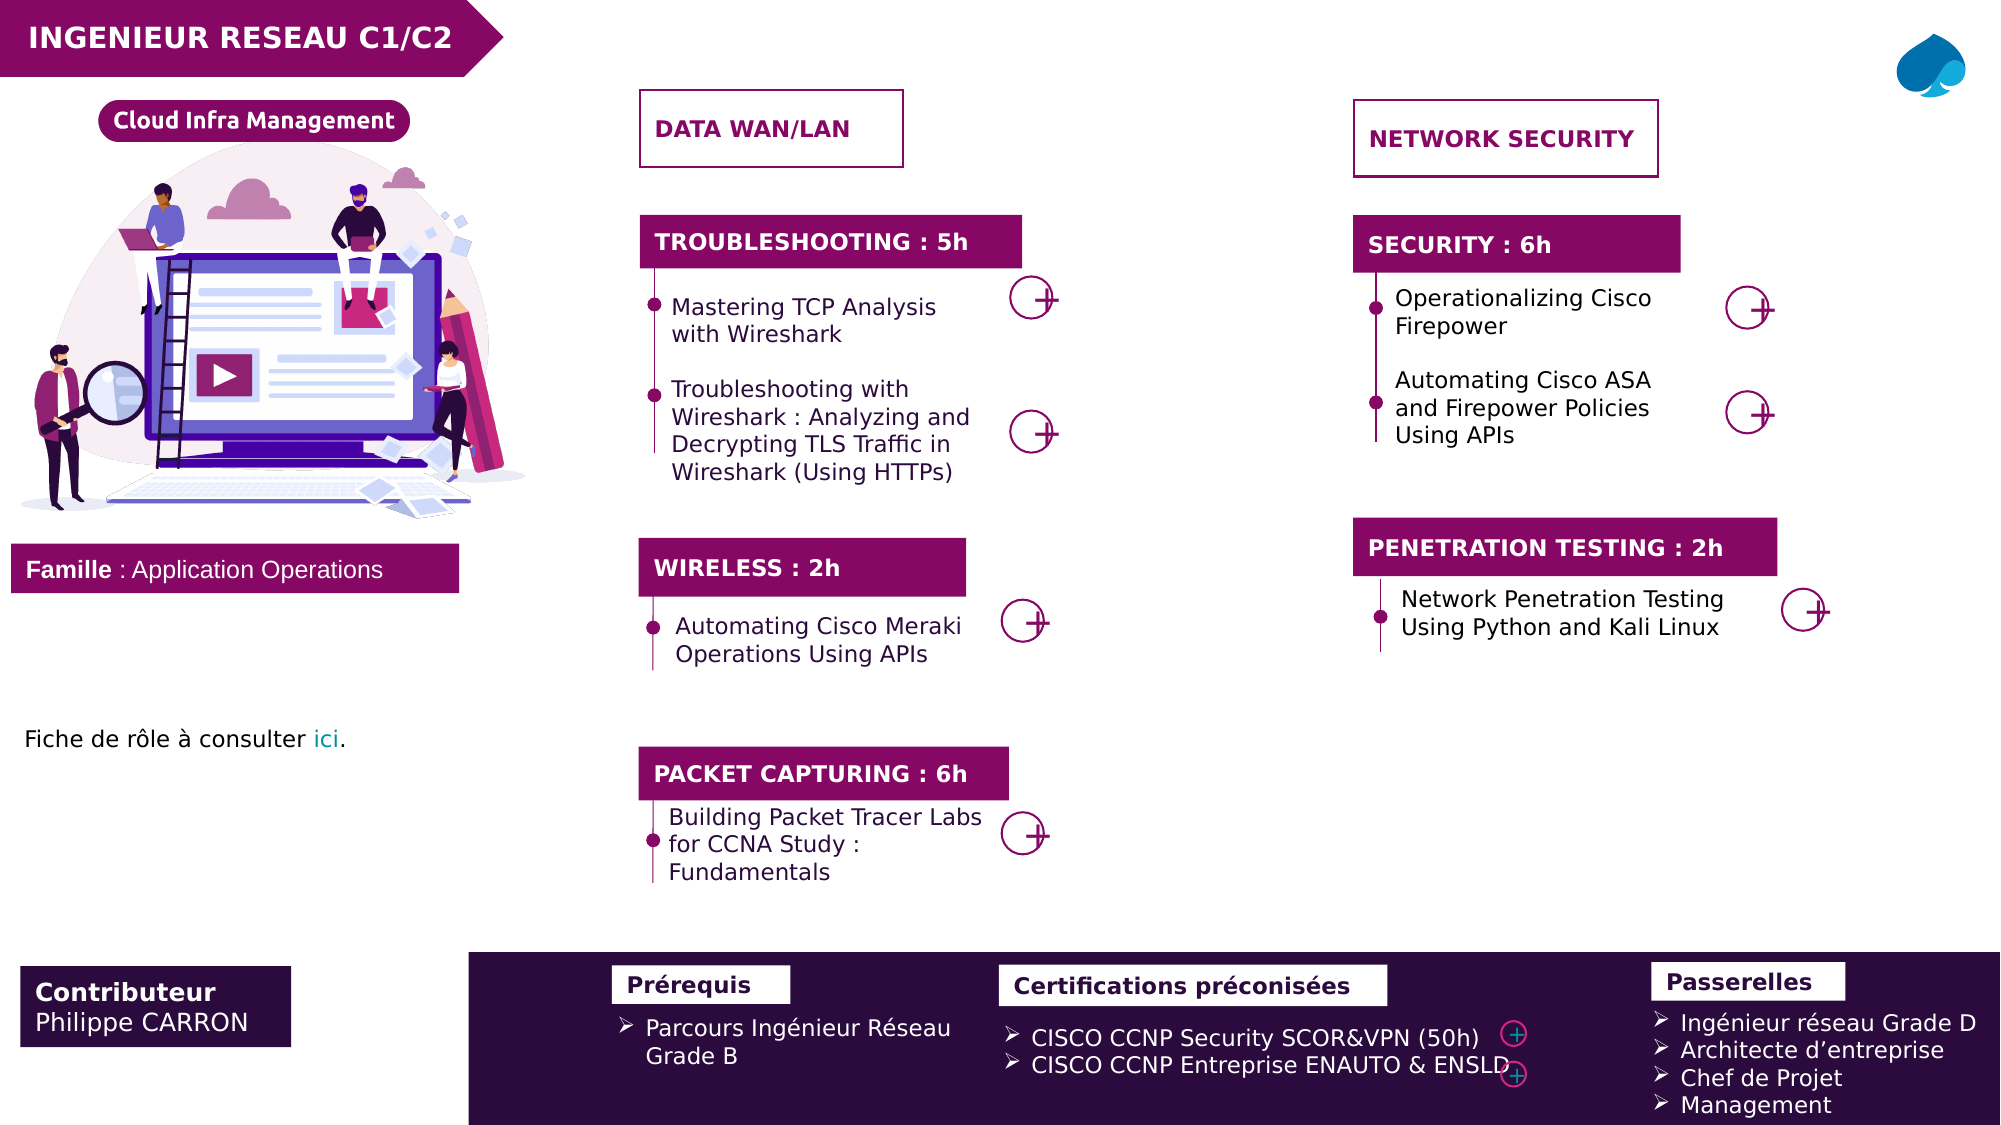

INGENIEUR RESEAU C1/C2
DATA WAN/LAN
NETWORK SECURITY

Mastering TCP Analysis with Wireshark

Troubleshooting with Wireshark : Analyzing and Decrypting TLS Traffic in Wireshark (Using HTTPs)

TROUBLESHOOTING : 5h
SECURITY : 6h
Operationalizing Cisco Firepower

Automating Cisco ASA and Firepower Policies Using APIs

+
+

+
+
PENETRATION TESTING : 2h
WIRELESS : 2h
Network Penetration Testing Using Python and Kali Linux

Automating Cisco Meraki Operations Using APIs
+
+

Fiche de rôle à consulter ici.
PACKET CAPTURING : 6h
Building Packet Tracer Labs for CCNA Study : Fundamentals
+

Passerelles
Ingénieur réseau Grade D
Architecte d’entreprise
Chef de Projet
Management
Certifications préconisées
Prérequis
Contributeur
Philippe CARRON
Parcours Ingénieur Réseau Grade B
CISCO CCNP Security SCOR&VPN (50h)
CISCO CCNP Entreprise ENAUTO & ENSLD
+
+